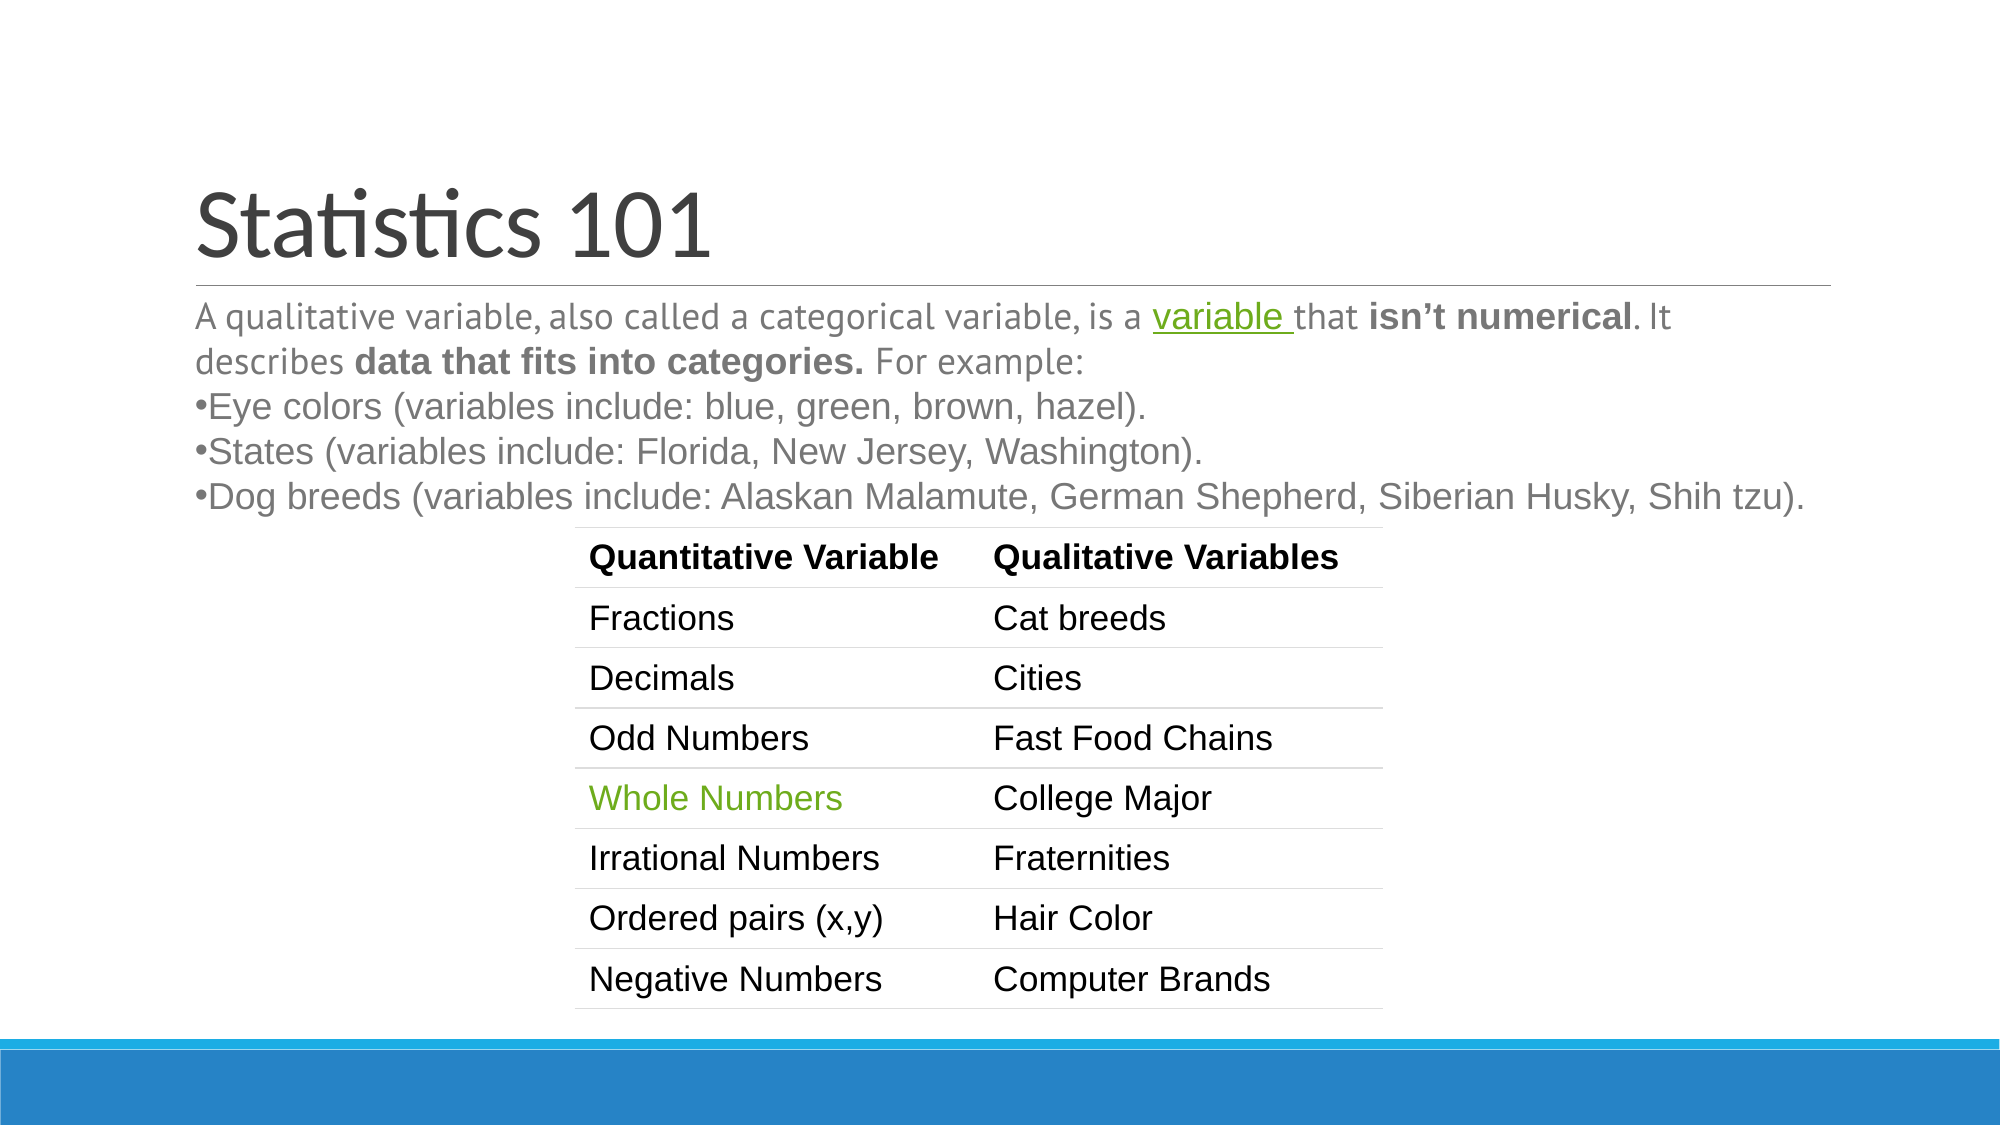

# Statistics 101
A qualitative variable, also called a categorical variable, is a variable that isn’t numerical. It describes data that fits into categories. For example:
Eye colors (variables include: blue, green, brown, hazel).
States (variables include: Florida, New Jersey, Washington).
Dog breeds (variables include: Alaskan Malamute, German Shepherd, Siberian Husky, Shih tzu).
| Quantitative Variable | Qualitative Variables |
| --- | --- |
| Fractions | Cat breeds |
| Decimals | Cities |
| Odd Numbers | Fast Food Chains |
| Whole Numbers | College Major |
| Irrational Numbers | Fraternities |
| Ordered pairs (x,y) | Hair Color |
| Negative Numbers | Computer Brands |